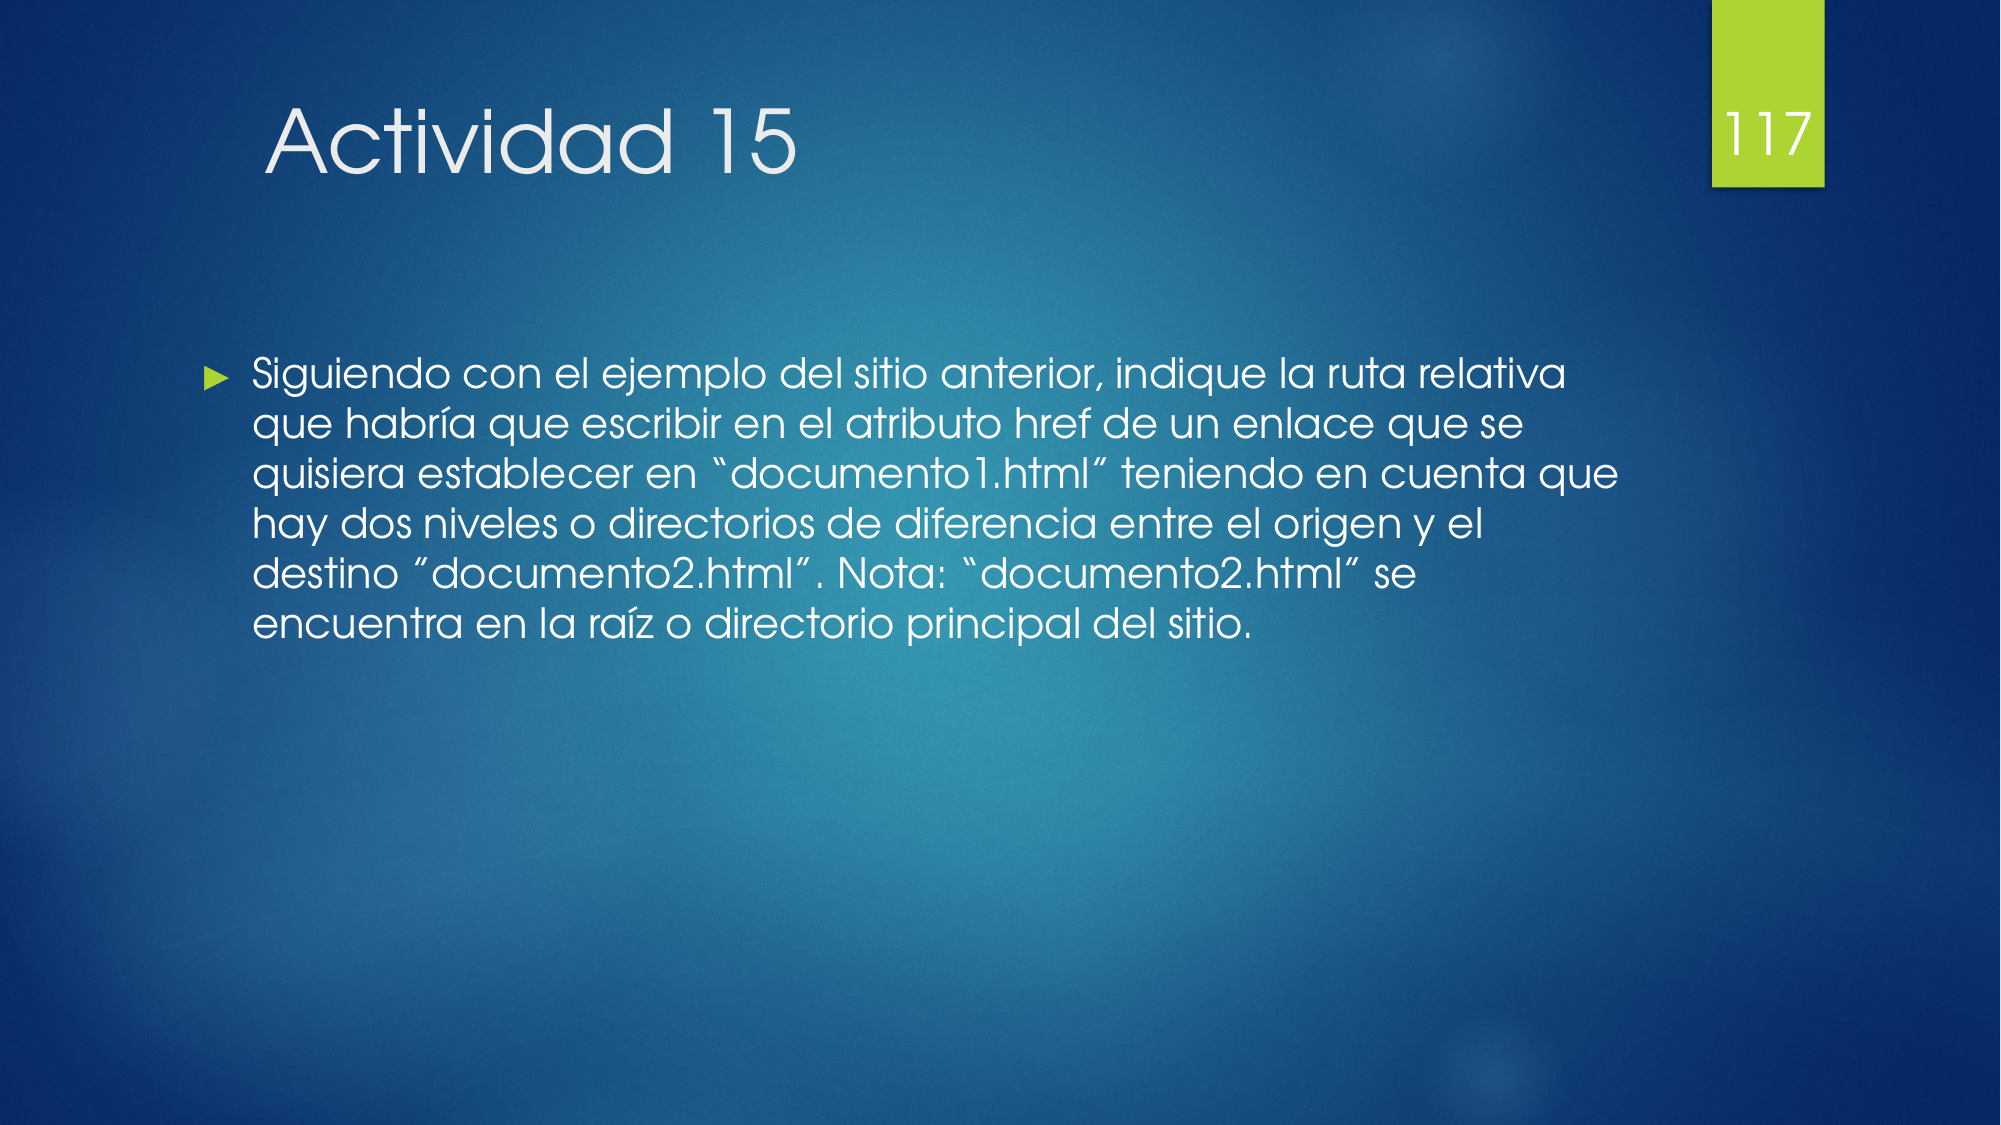

117
# Actividad 15
Siguiendo con el ejemplo del sitio anterior, indique la ruta relativa que habría que escribir en el atributo href de un enlace que se quisiera establecer en “documento1.html” teniendo en cuenta que hay dos niveles o directorios de diferencia entre el origen y el destino ”documento2.html”. Nota: “documento2.html” se encuentra en la raíz o directorio principal del sitio.